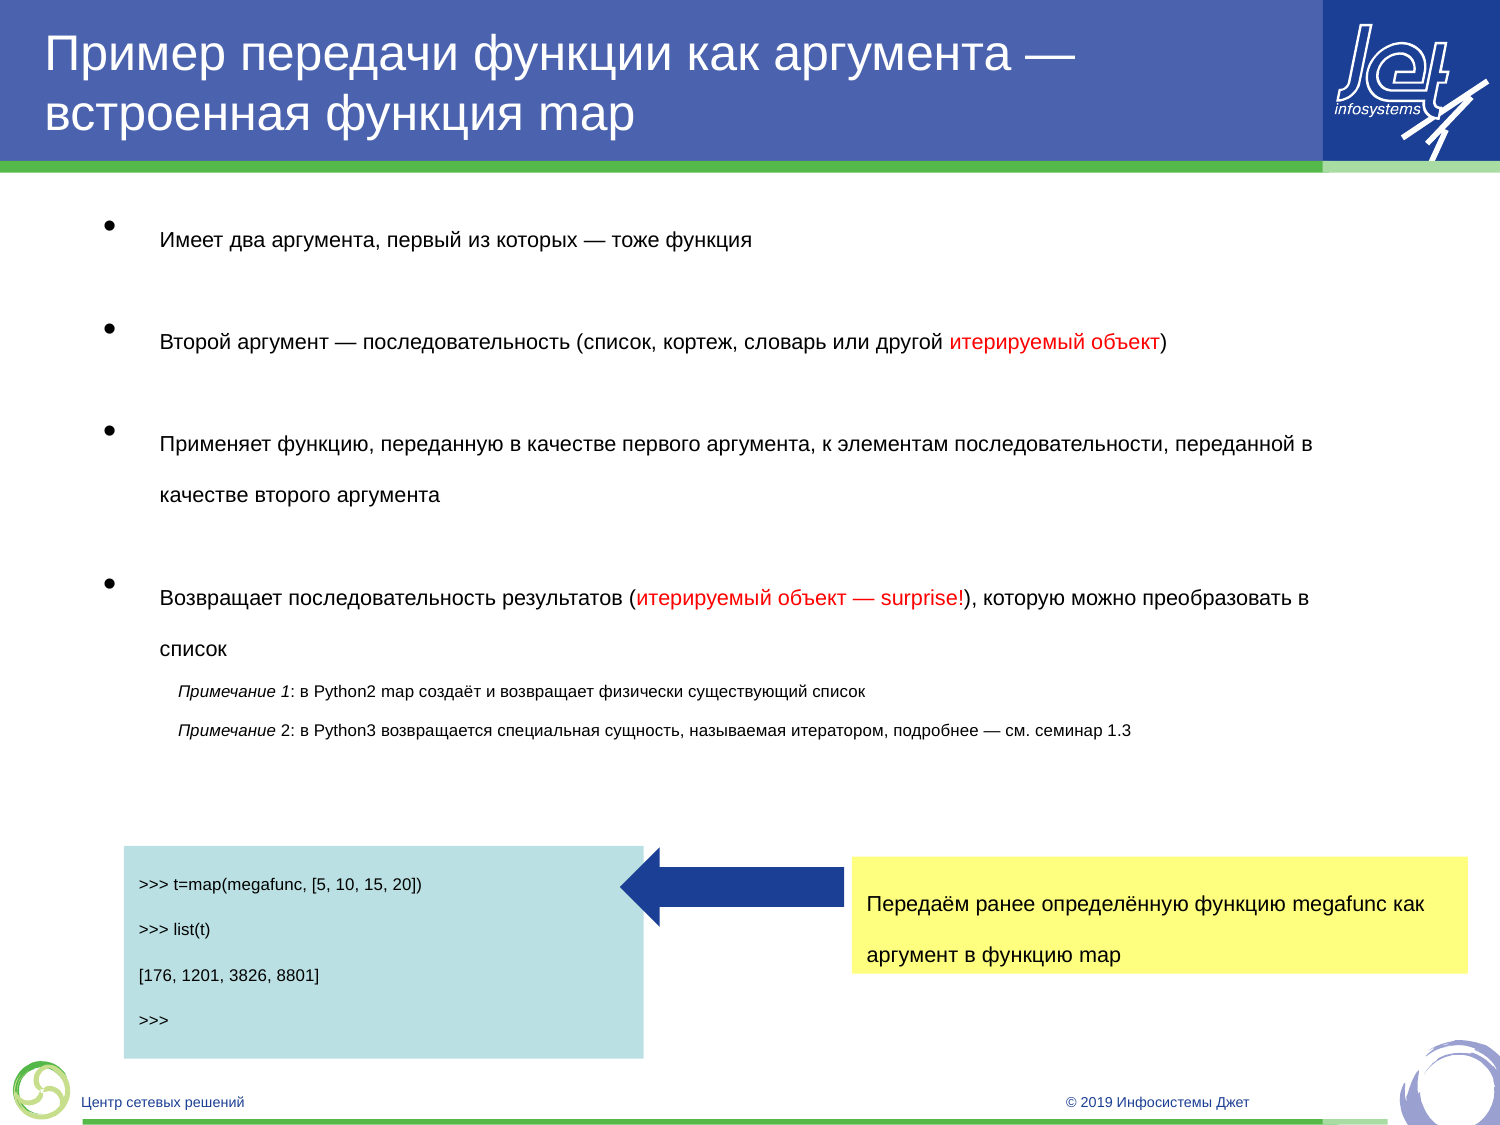

# Пример передачи функции как аргумента — встроенная функция map
Имеет два аргумента, первый из которых — тоже функция

Второй аргумент — последовательность (список, кортеж, словарь или другой итерируемый объект)

Применяет функцию, переданную в качестве первого аргумента, к элементам последовательности, переданной в качестве второго аргумента

Возвращает последовательность результатов (итерируемый объект — surprise!), которую можно преобразовать в список
Примечание 1: в Python2 map создаёт и возвращает физически существующий список
Примечание 2: в Python3 возвращается специальная сущность, называемая итератором, подробнее — см. семинар 1.3

>>> t=map(megafunc, [5, 10, 15, 20])
>>> list(t)
[176, 1201, 3826, 8801]
>>>

Передаём ранее определённую функцию megafunc как аргумент в функцию map